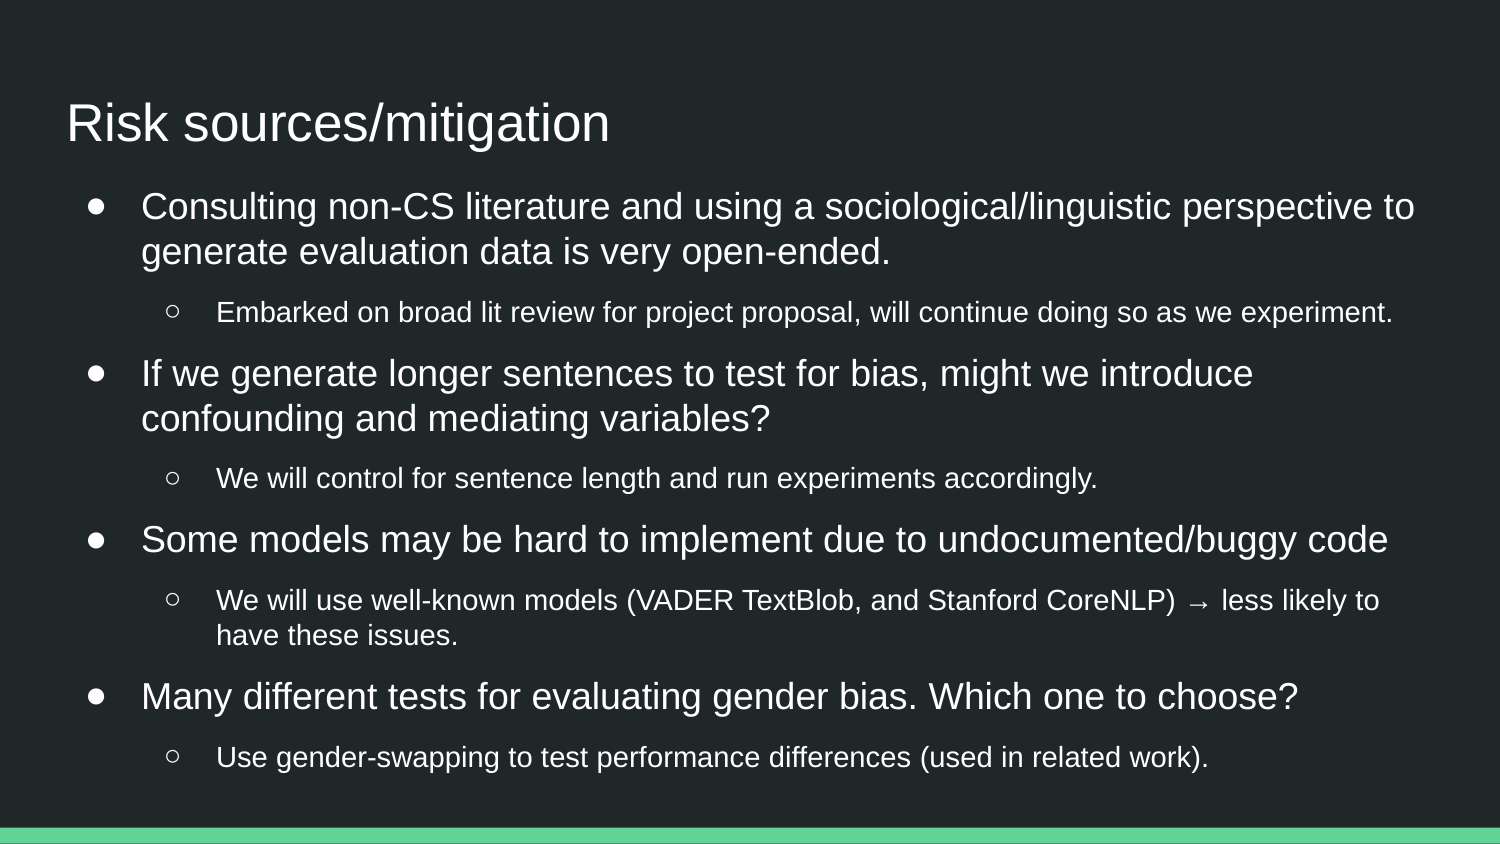

# Risk sources/mitigation
Consulting non-CS literature and using a sociological/linguistic perspective to generate evaluation data is very open-ended.
Embarked on broad lit review for project proposal, will continue doing so as we experiment.
If we generate longer sentences to test for bias, might we introduce confounding and mediating variables?
We will control for sentence length and run experiments accordingly.
Some models may be hard to implement due to undocumented/buggy code
We will use well-known models (VADER TextBlob, and Stanford CoreNLP) → less likely to have these issues.
Many different tests for evaluating gender bias. Which one to choose?
Use gender-swapping to test performance differences (used in related work).